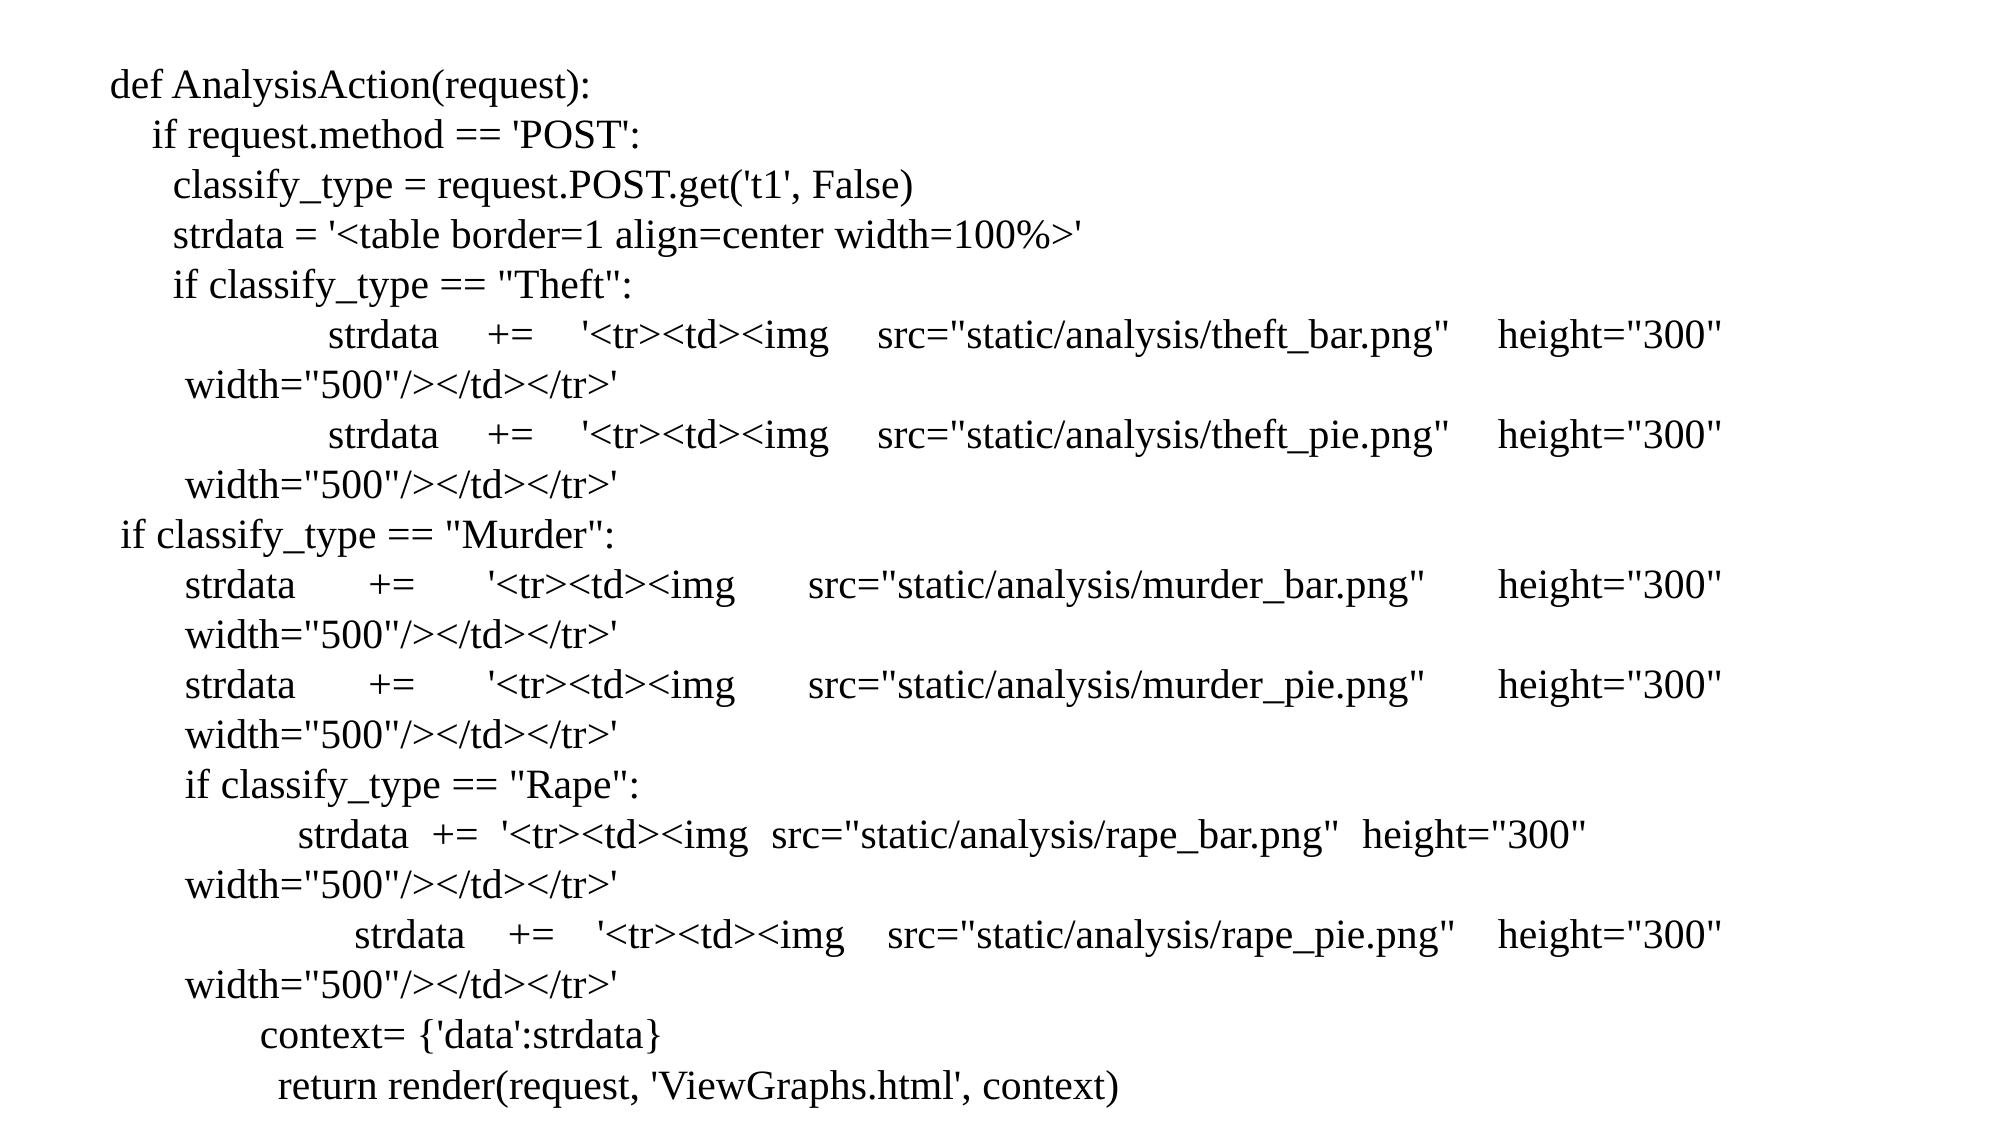

def AnalysisAction(request):
    if request.method == 'POST':
      classify_type = request.POST.get('t1', False)
      strdata = '<table border=1 align=center width=100%>'
      if classify_type == "Theft":
   strdata += '<tr><td><img src="static/analysis/theft_bar.png" height="300" width="500"/></td></tr>'
   strdata += '<tr><td><img src="static/analysis/theft_pie.png" height="300" width="500"/></td></tr>'
 if classify_type == "Murder":
strdata += '<tr><td><img src="static/analysis/murder_bar.png" height="300" width="500"/></td></tr>'
strdata += '<tr><td><img src="static/analysis/murder_pie.png" height="300" width="500"/></td></tr>'
if classify_type == "Rape":
     strdata += '<tr><td><img src="static/analysis/rape_bar.png" height="300"       width="500"/></td></tr>'
    strdata += '<tr><td><img src="static/analysis/rape_pie.png" height="300" width="500"/></td></tr>'
context= {'data':strdata}
                return render(request, 'ViewGraphs.html', context)